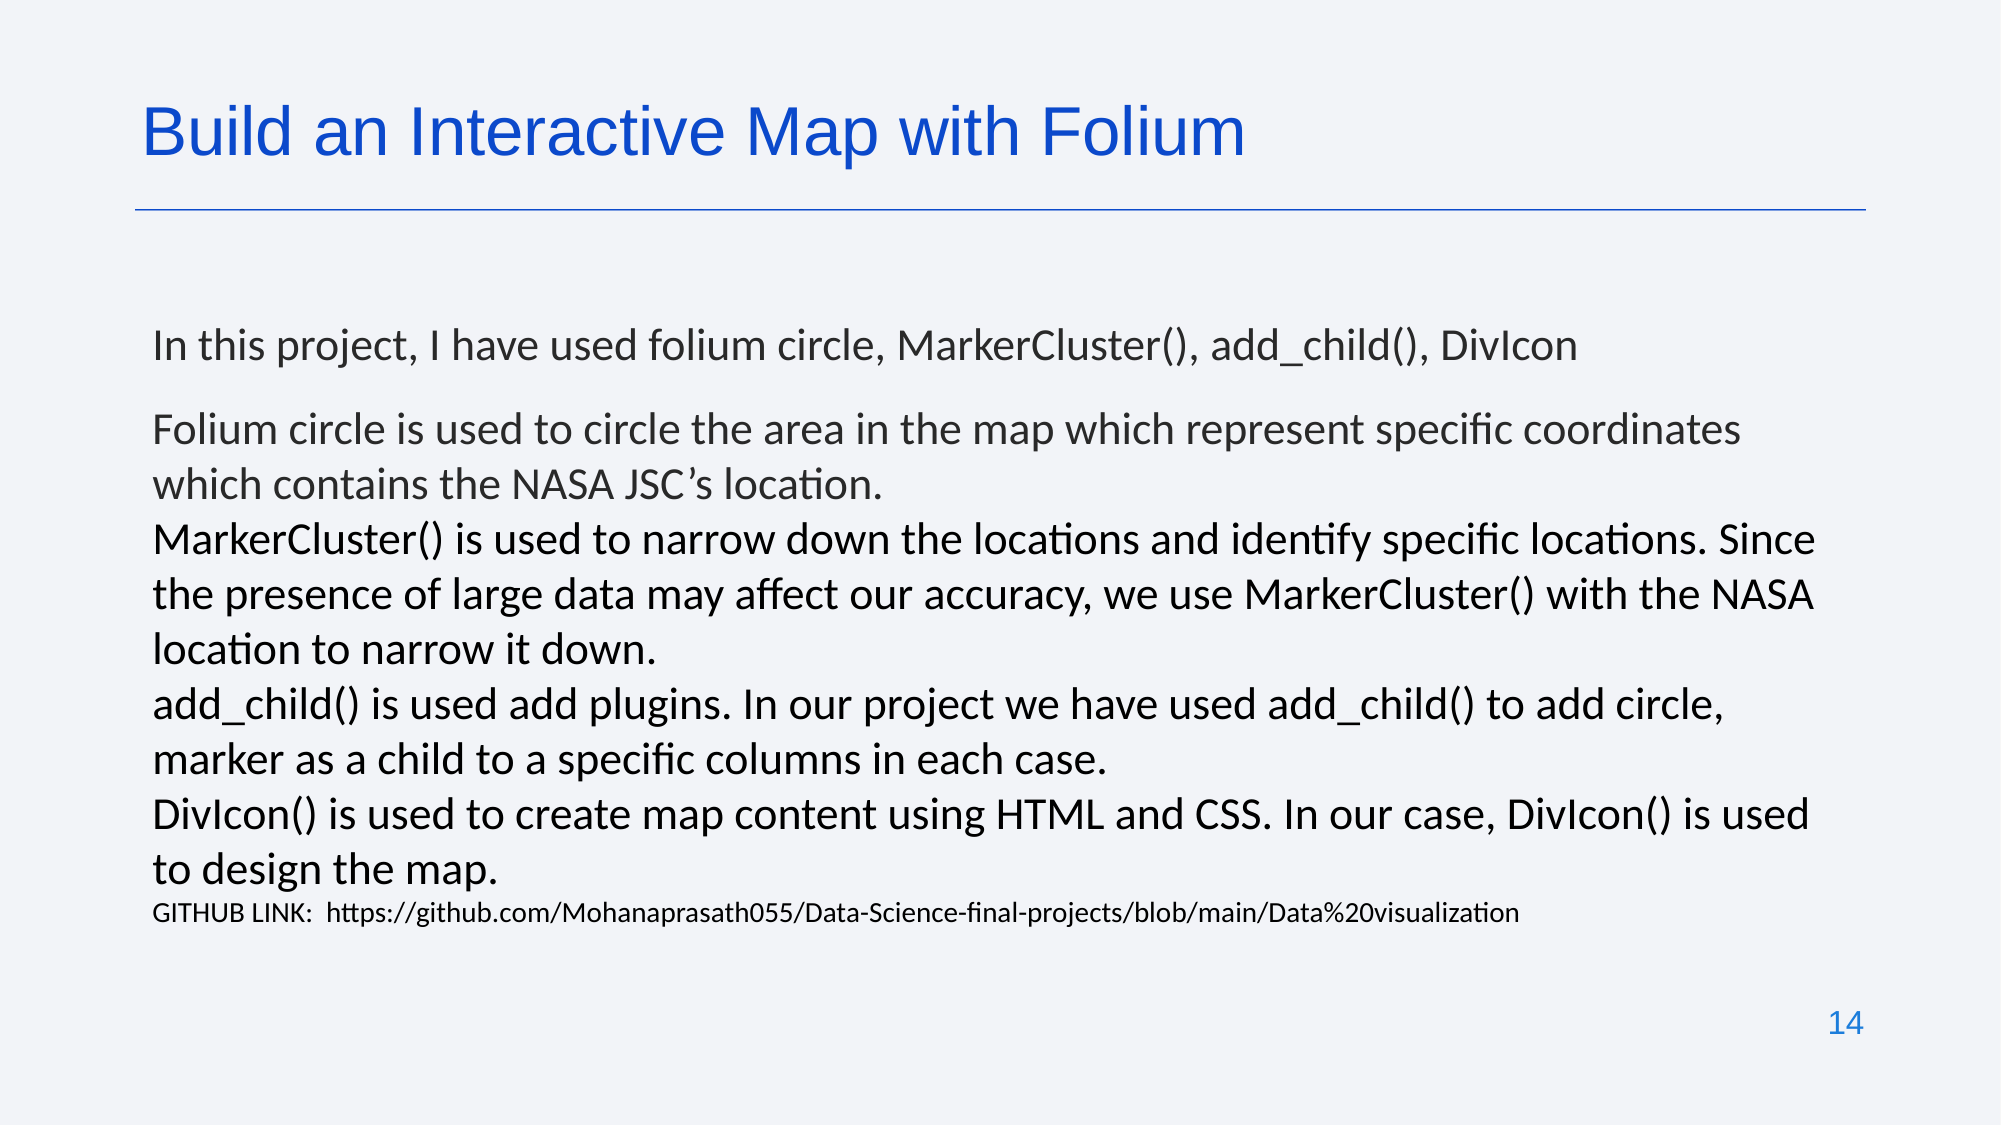

Build an Interactive Map with Folium
In this project, I have used folium circle, MarkerCluster(), add_child(), DivIcon
Folium circle is used to circle the area in the map which represent specific coordinates which contains the NASA JSC’s location.
MarkerCluster() is used to narrow down the locations and identify specific locations. Since the presence of large data may affect our accuracy, we use MarkerCluster() with the NASA location to narrow it down.
add_child() is used add plugins. In our project we have used add_child() to add circle, marker as a child to a specific columns in each case.
DivIcon() is used to create map content using HTML and CSS. In our case, DivIcon() is used to design the map.
GITHUB LINK:  https://github.com/Mohanaprasath055/Data-Science-final-projects/blob/main/Data%20visualization
14